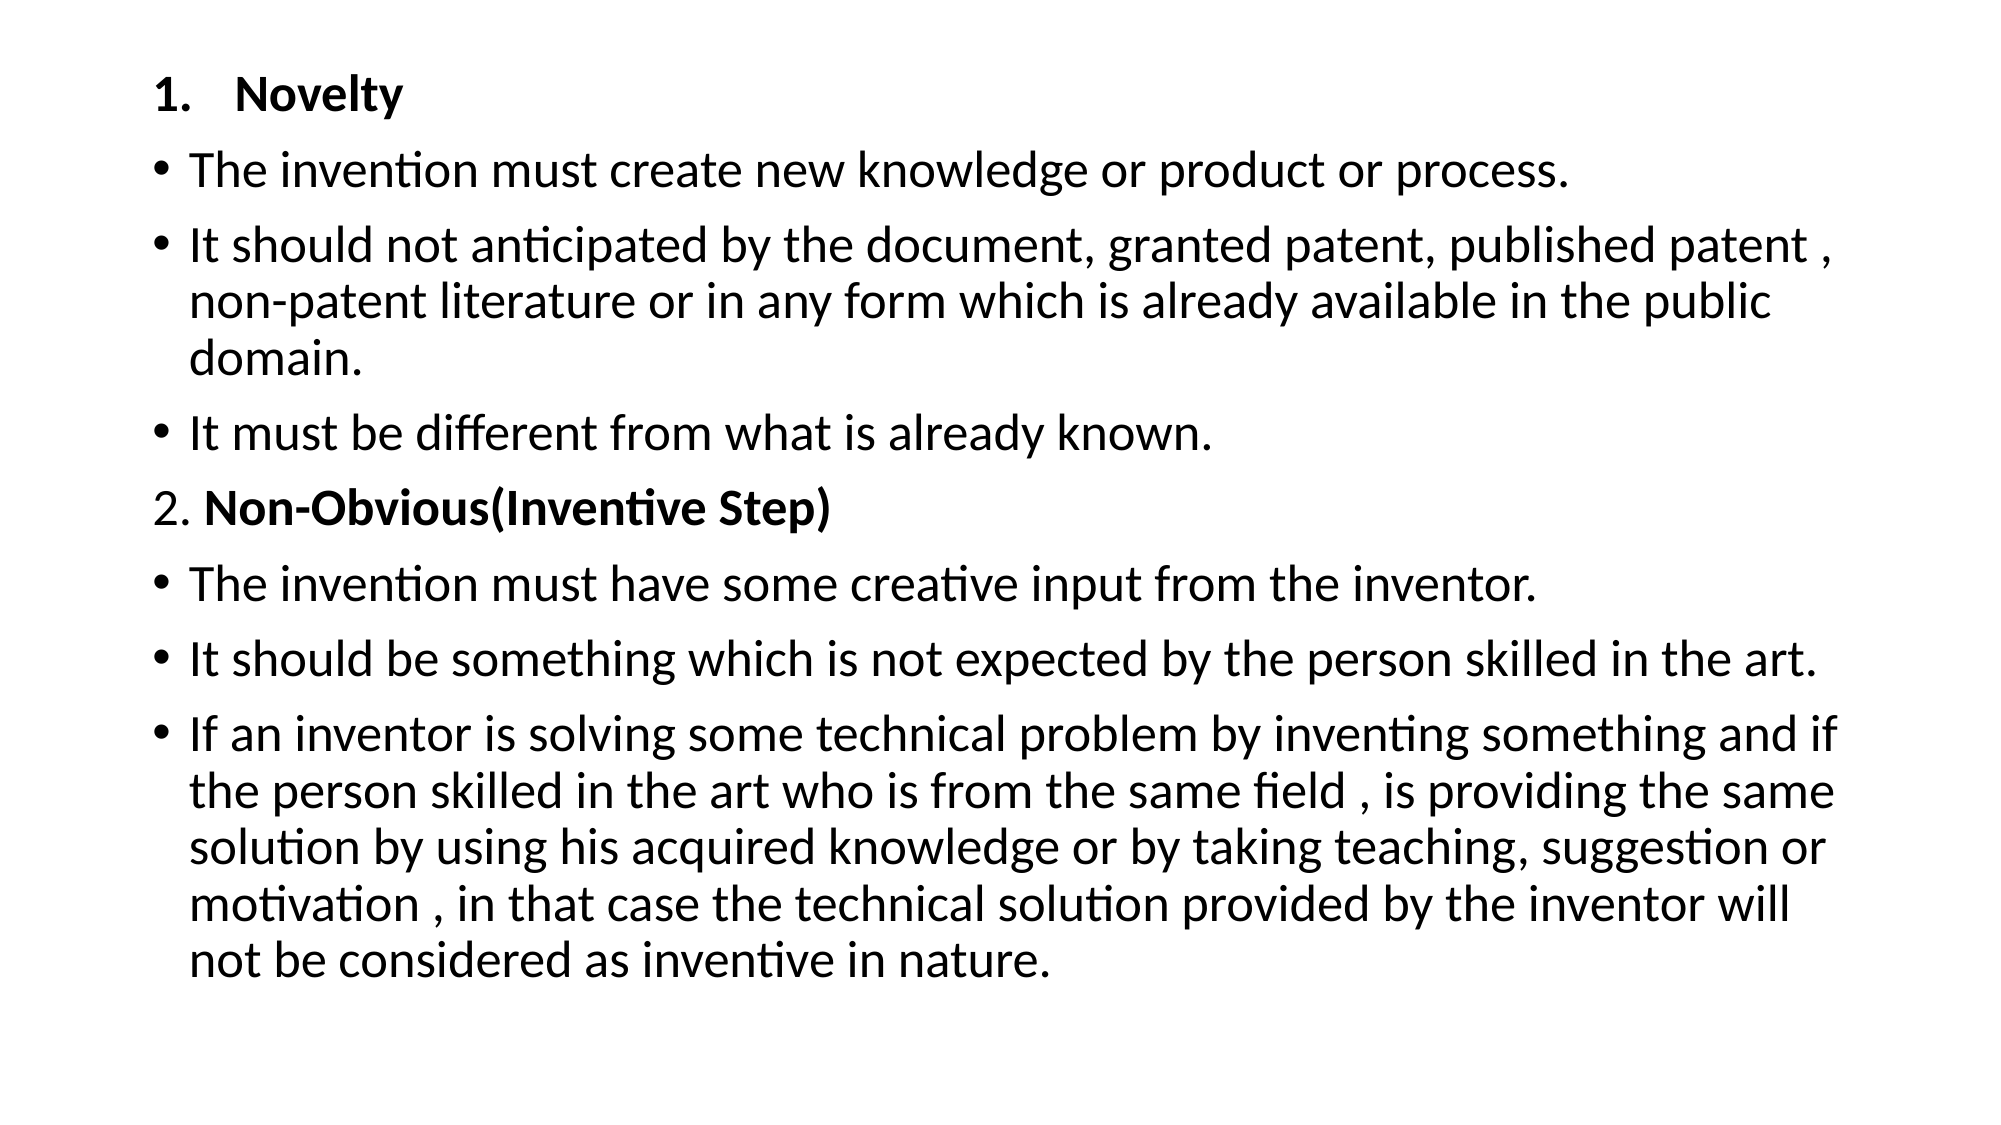

Novelty
The invention must create new knowledge or product or process.
It should not anticipated by the document, granted patent, published patent , non-patent literature or in any form which is already available in the public domain.
It must be different from what is already known.
2. Non-Obvious(Inventive Step)
The invention must have some creative input from the inventor.
It should be something which is not expected by the person skilled in the art.
If an inventor is solving some technical problem by inventing something and if the person skilled in the art who is from the same field , is providing the same solution by using his acquired knowledge or by taking teaching, suggestion or motivation , in that case the technical solution provided by the inventor will not be considered as inventive in nature.